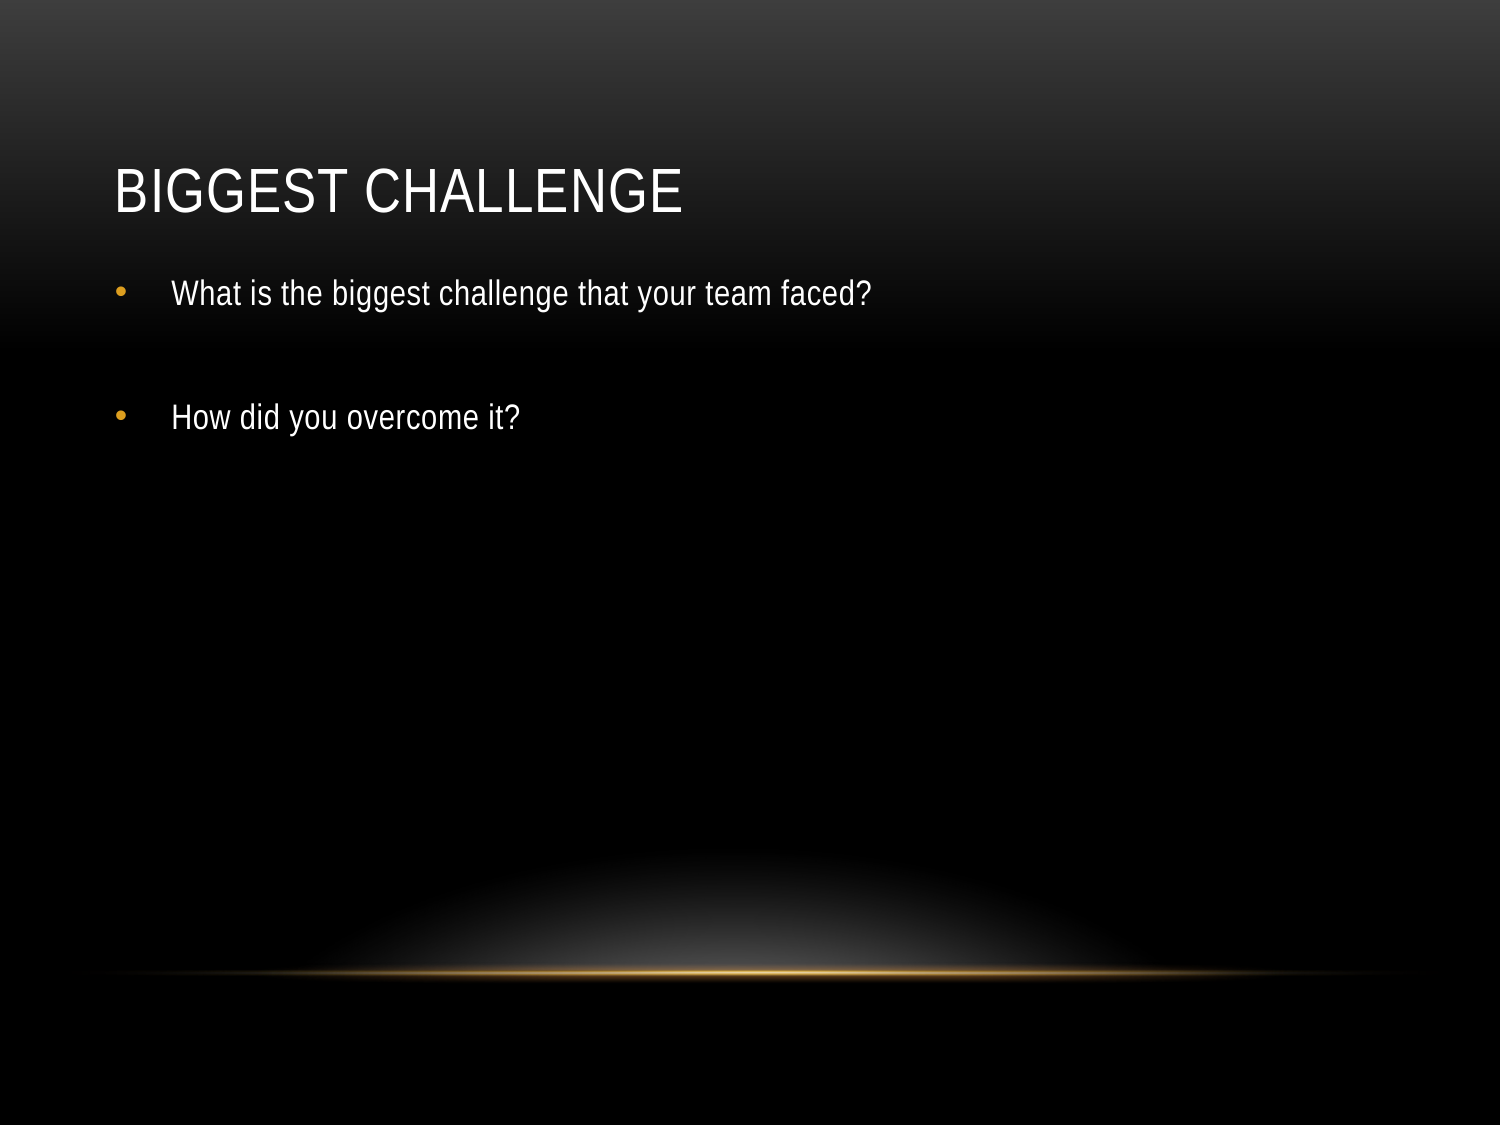

# Biggest Challenge
What is the biggest challenge that your team faced?

How did you overcome it?